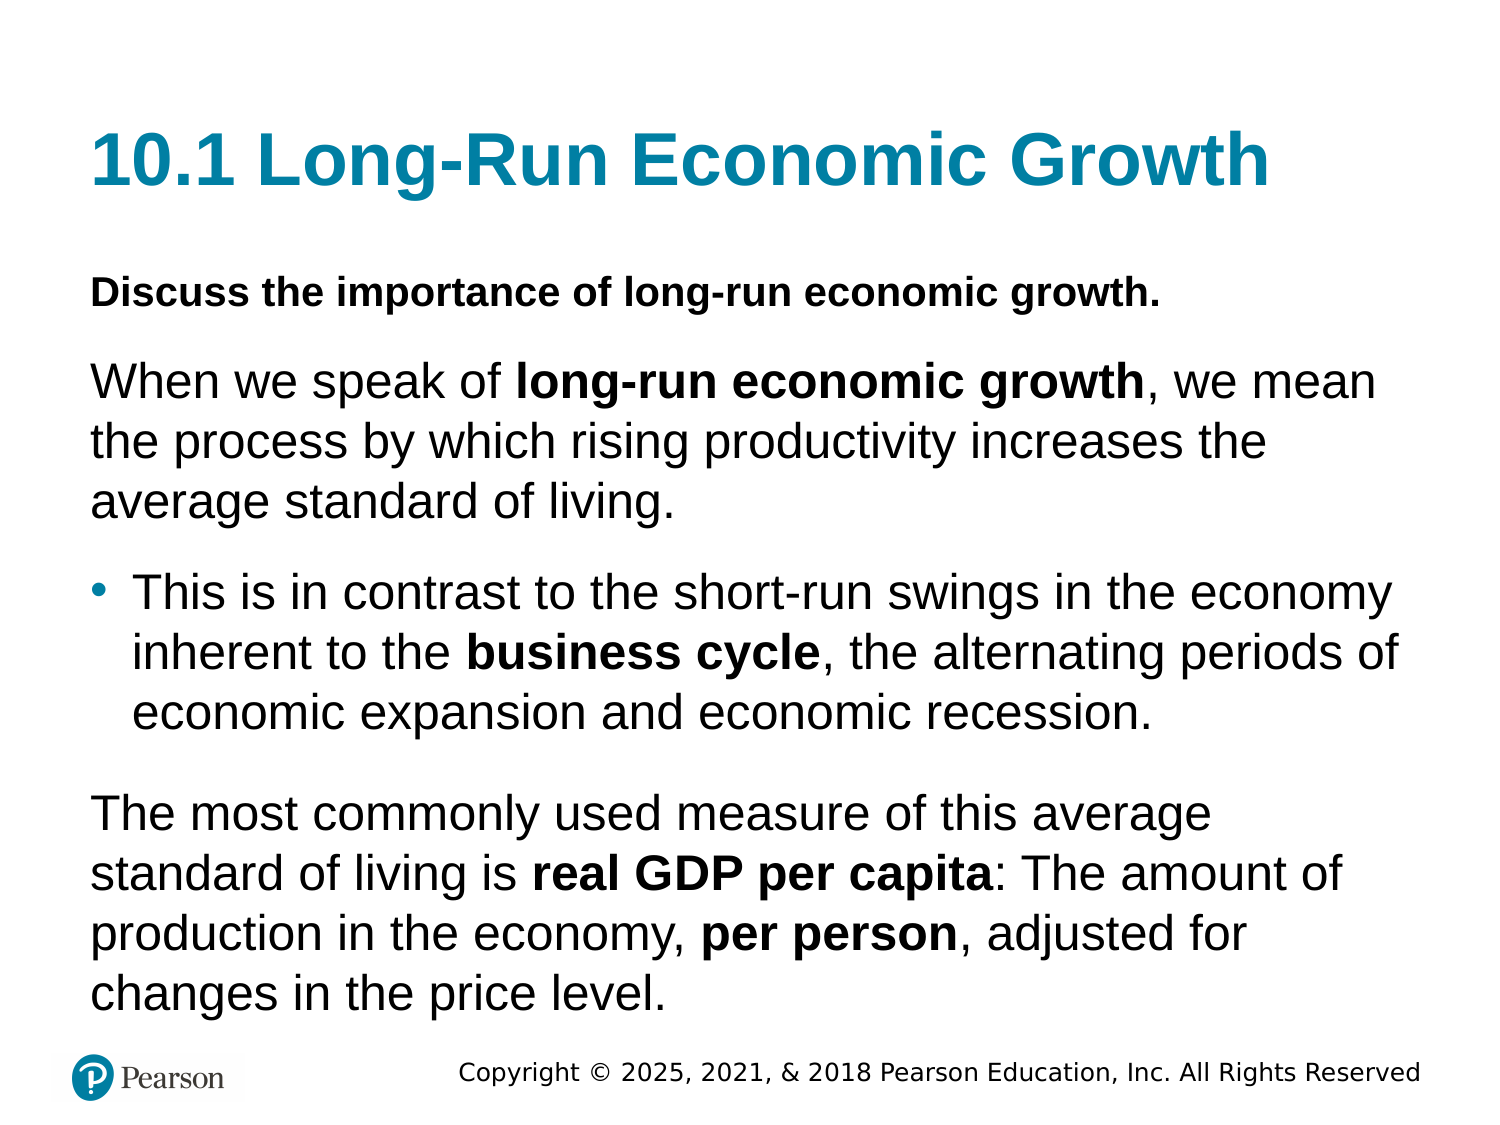

# 10.1 Long-Run Economic Growth
Discuss the importance of long-run economic growth.
When we speak of long-run economic growth, we mean the process by which rising productivity increases the average standard of living.
This is in contrast to the short-run swings in the economy inherent to the business cycle, the alternating periods of economic expansion and economic recession.
The most commonly used measure of this average standard of living is real G D P per capita: The amount of production in the economy, per person, adjusted for changes in the price level.